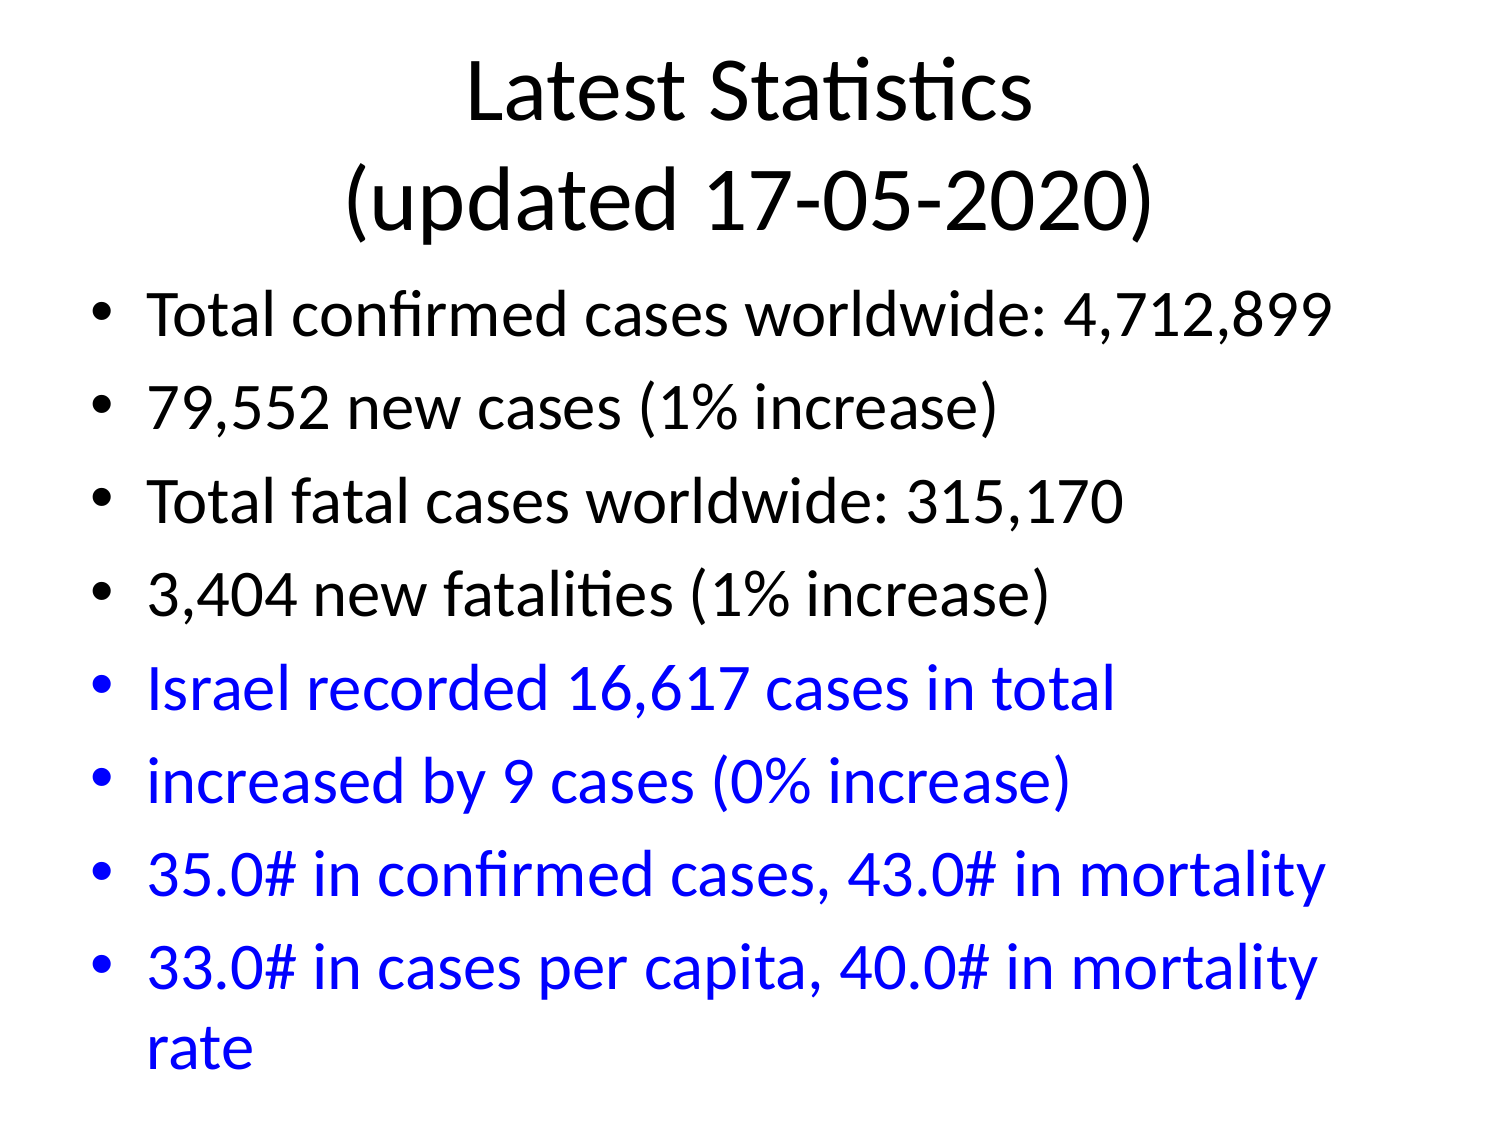

# Latest Statistics
(updated 17-05-2020)
Total confirmed cases worldwide: 4,712,899
79,552 new cases (1% increase)
Total fatal cases worldwide: 315,170
3,404 new fatalities (1% increase)
Israel recorded 16,617 cases in total
increased by 9 cases (0% increase)
35.0# in confirmed cases, 43.0# in mortality
33.0# in cases per capita, 40.0# in mortality rate